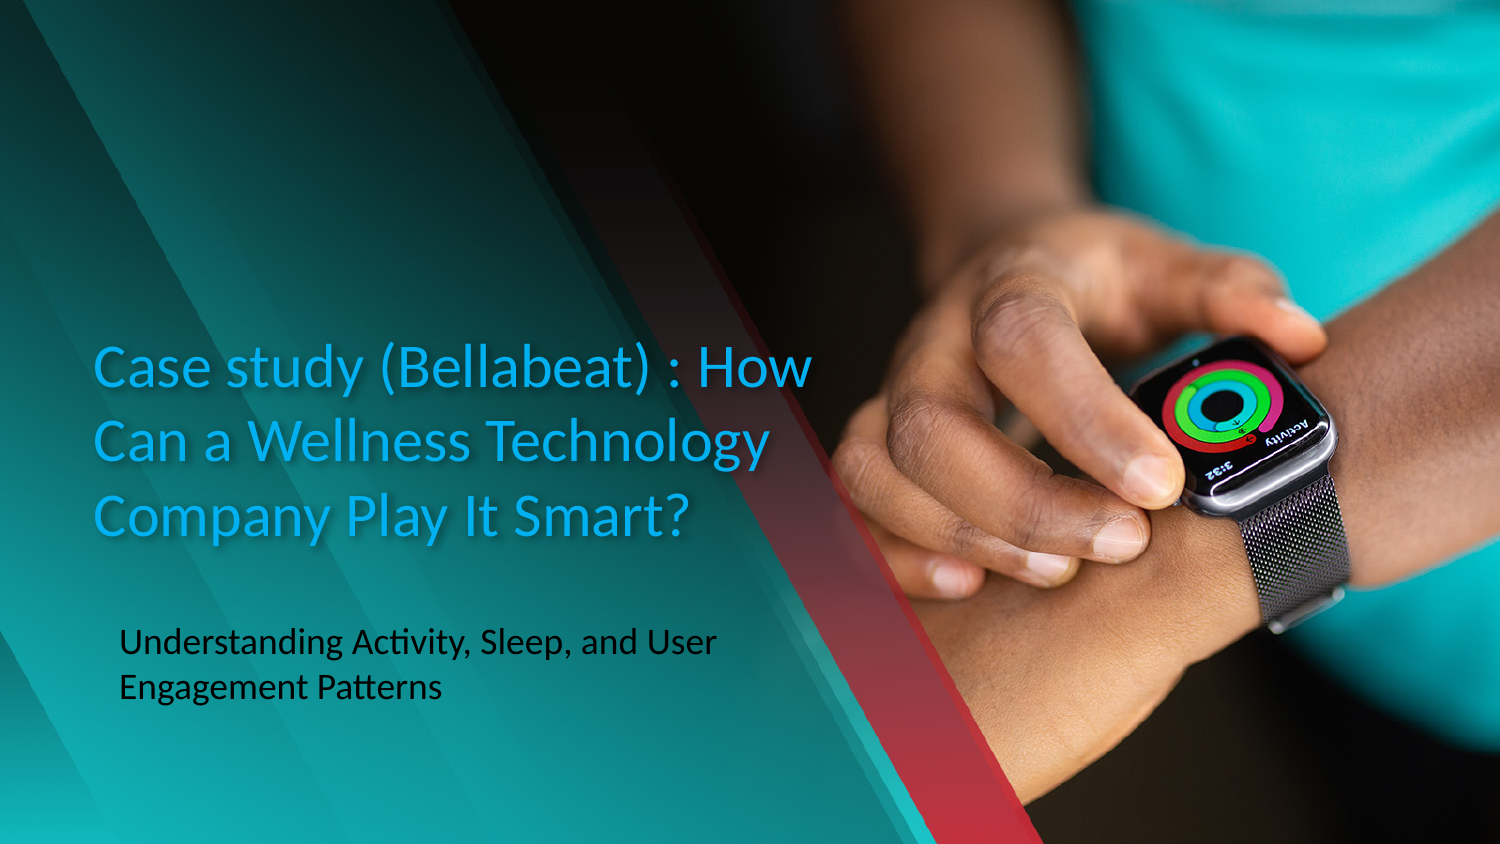

# Case study (Bellabeat) : How Can a Wellness Technology Company Play It Smart?
Understanding Activity, Sleep, and User Engagement Patterns